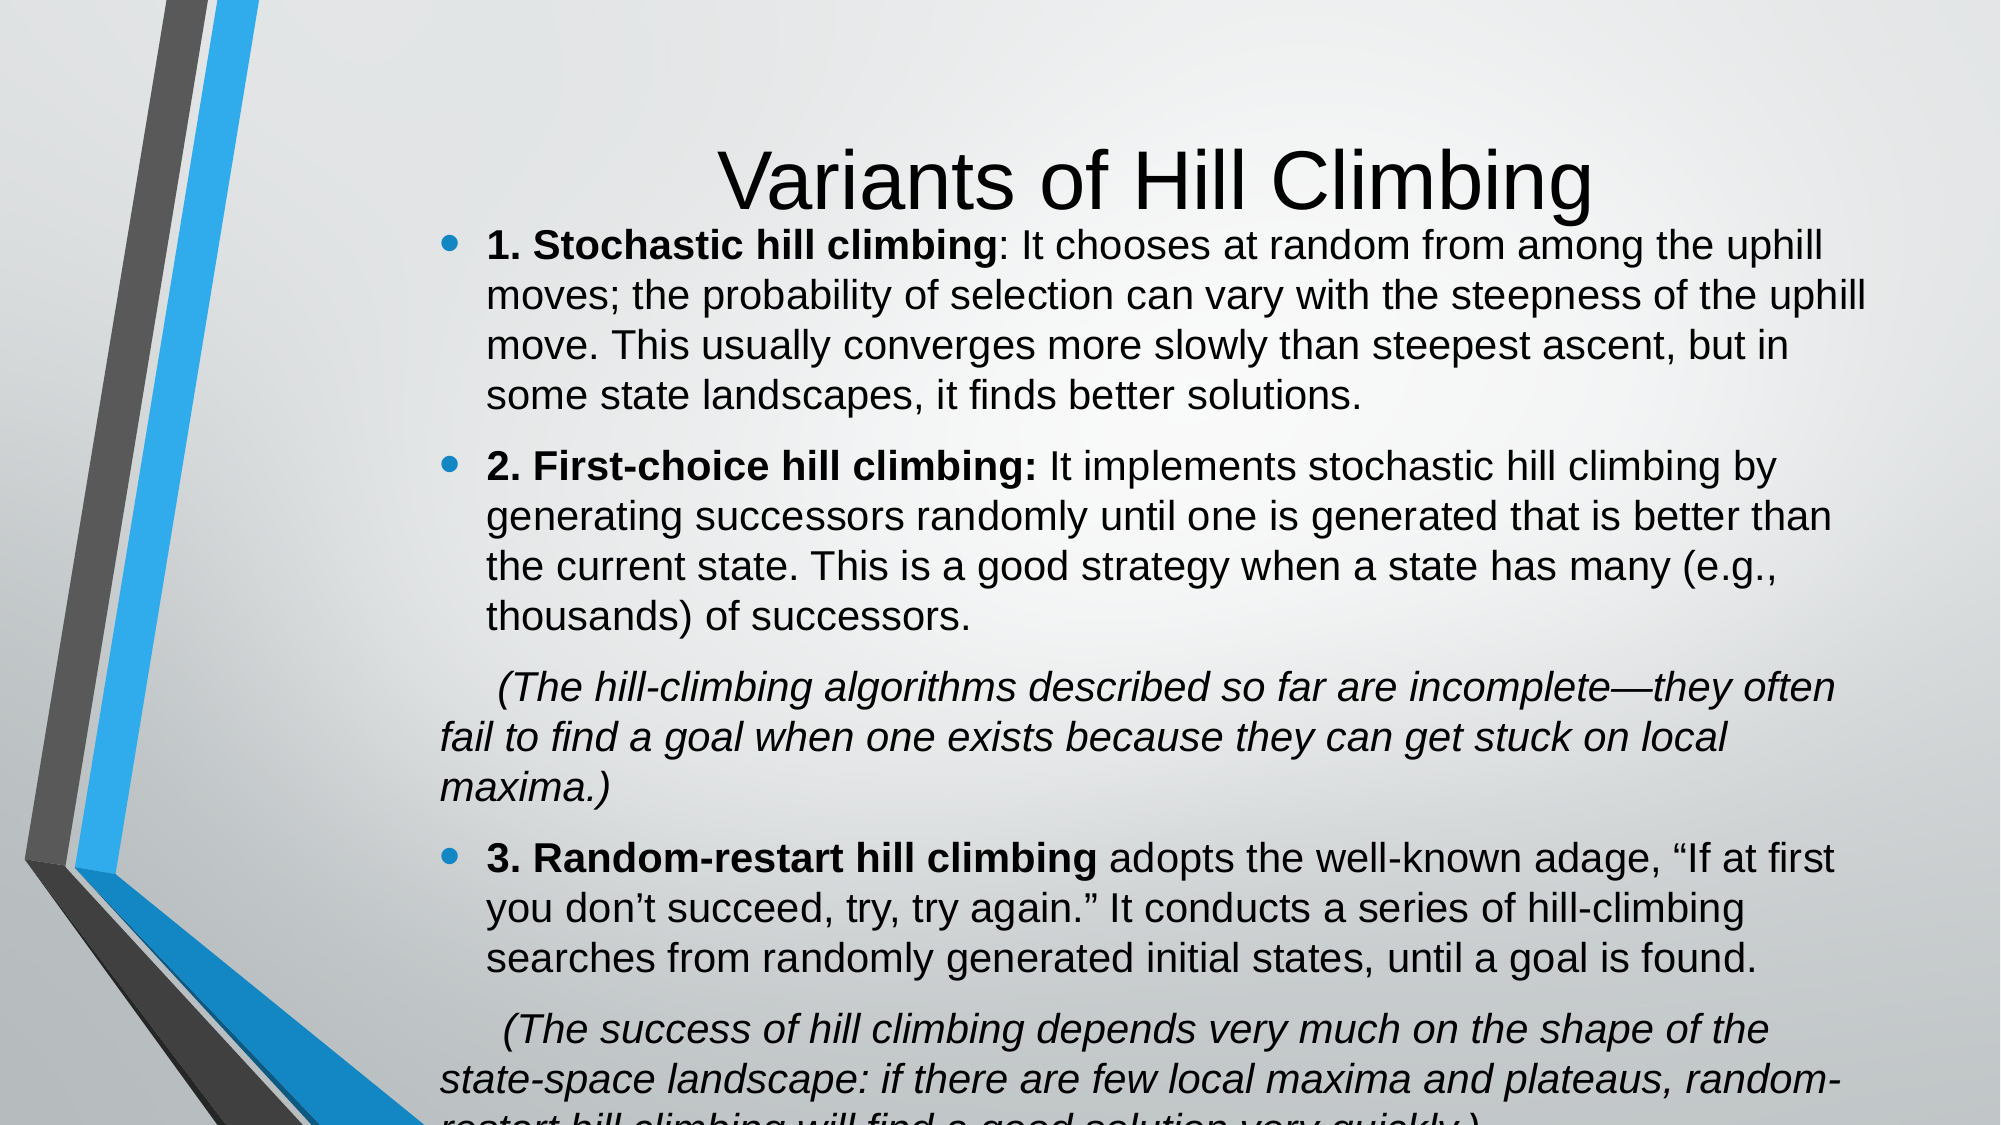

# Variants of Hill Climbing
1. Stochastic hill climbing: It chooses at random from among the uphill moves; the probability of selection can vary with the steepness of the uphill move. This usually converges more slowly than steepest ascent, but in some state landscapes, it finds better solutions.
2. First-choice hill climbing: It implements stochastic hill climbing by generating successors randomly until one is generated that is better than the current state. This is a good strategy when a state has many (e.g., thousands) of successors.
     (The hill-climbing algorithms described so far are incomplete—they often fail to find a goal when one exists because they can get stuck on local maxima.)
3. Random-restart hill climbing adopts the well-known adage, “If at first you don’t succeed, try, try again.” It conducts a series of hill-climbing searches from randomly generated initial states, until a goal is found.
      (The success of hill climbing depends very much on the shape of the state-space landscape: if there are few local maxima and plateaus, random-restart hill climbing will find a good solution very quickly.)